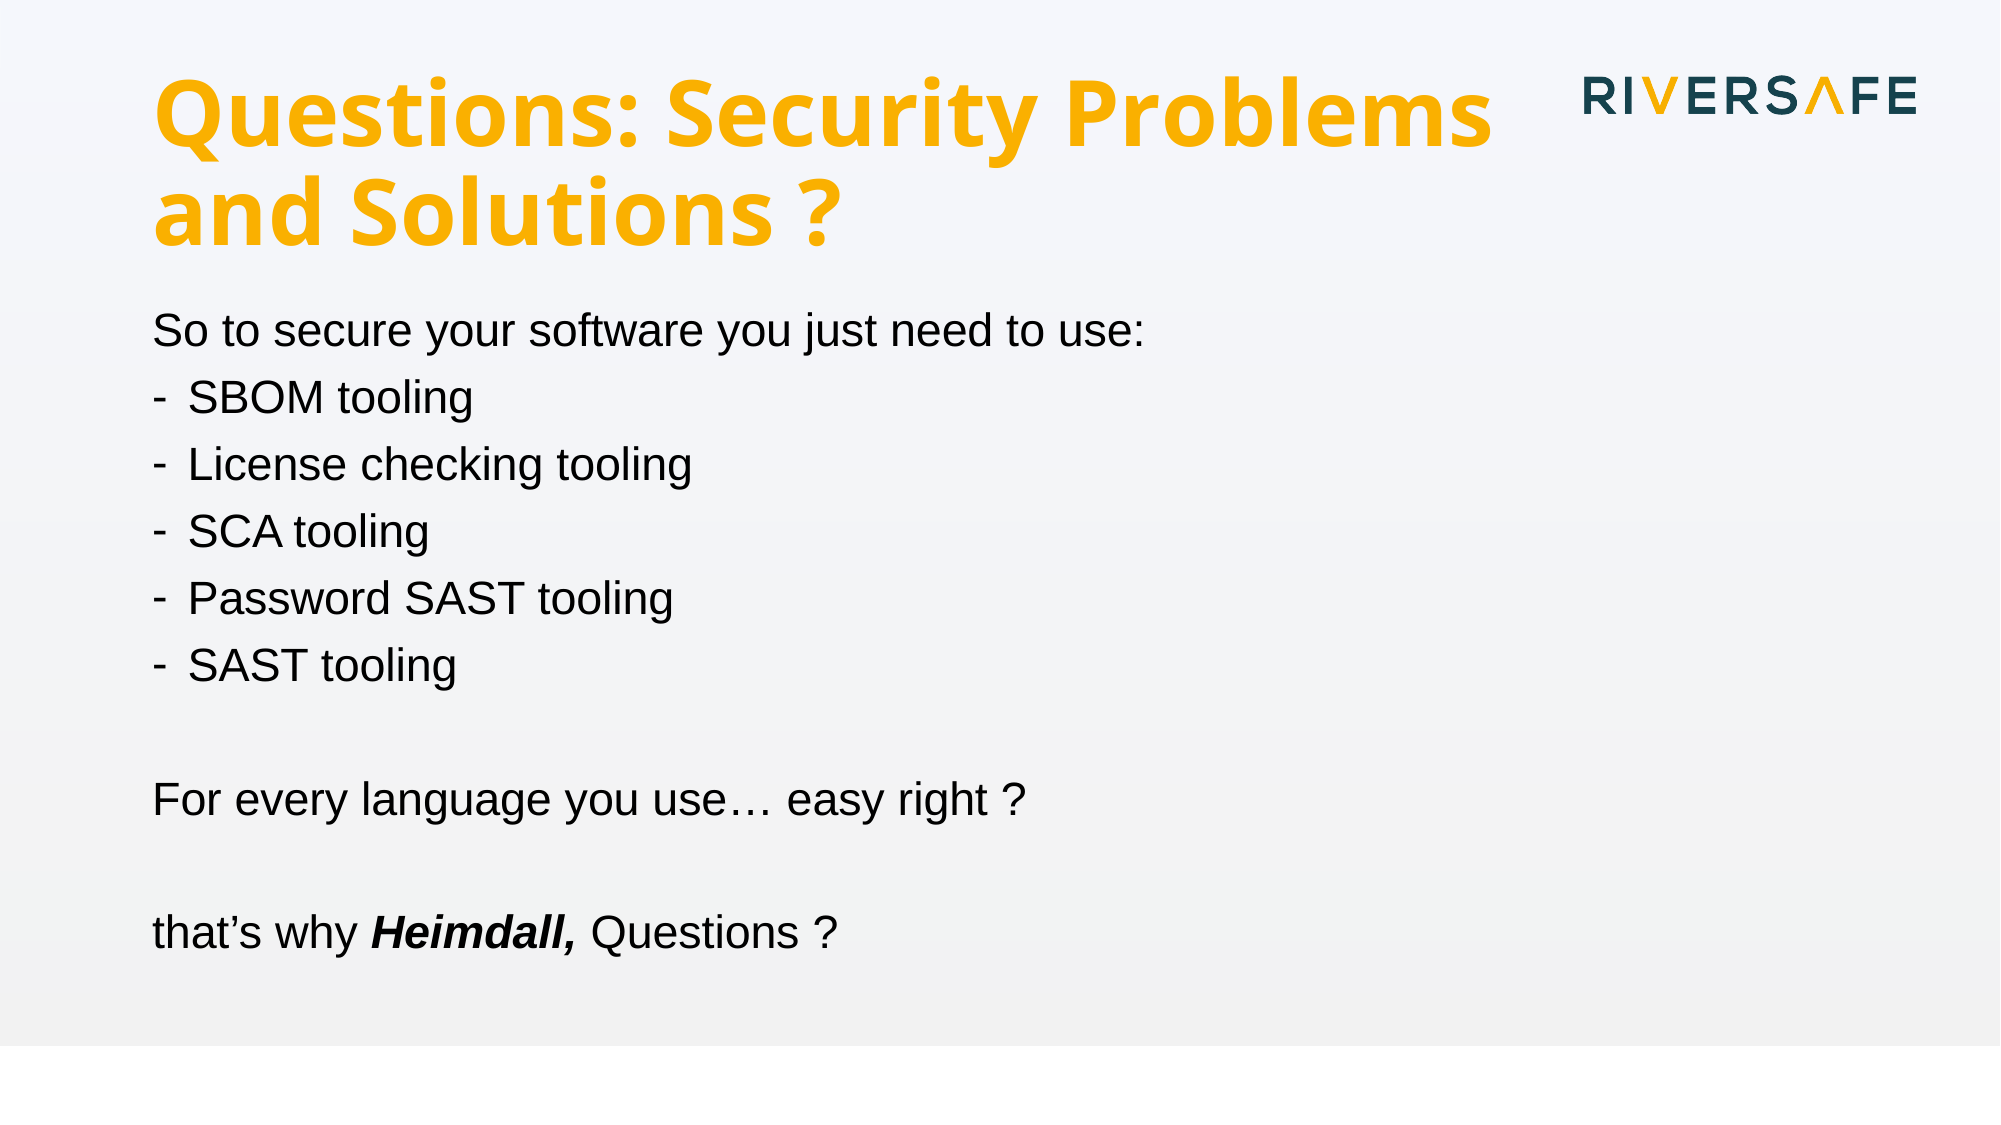

# Questions: Security Problems and Solutions ?
So to secure your software you just need to use:
SBOM tooling
License checking tooling
SCA tooling
Password SAST tooling
SAST tooling

For every language you use… easy right ?

that’s why Heimdall, Questions ?